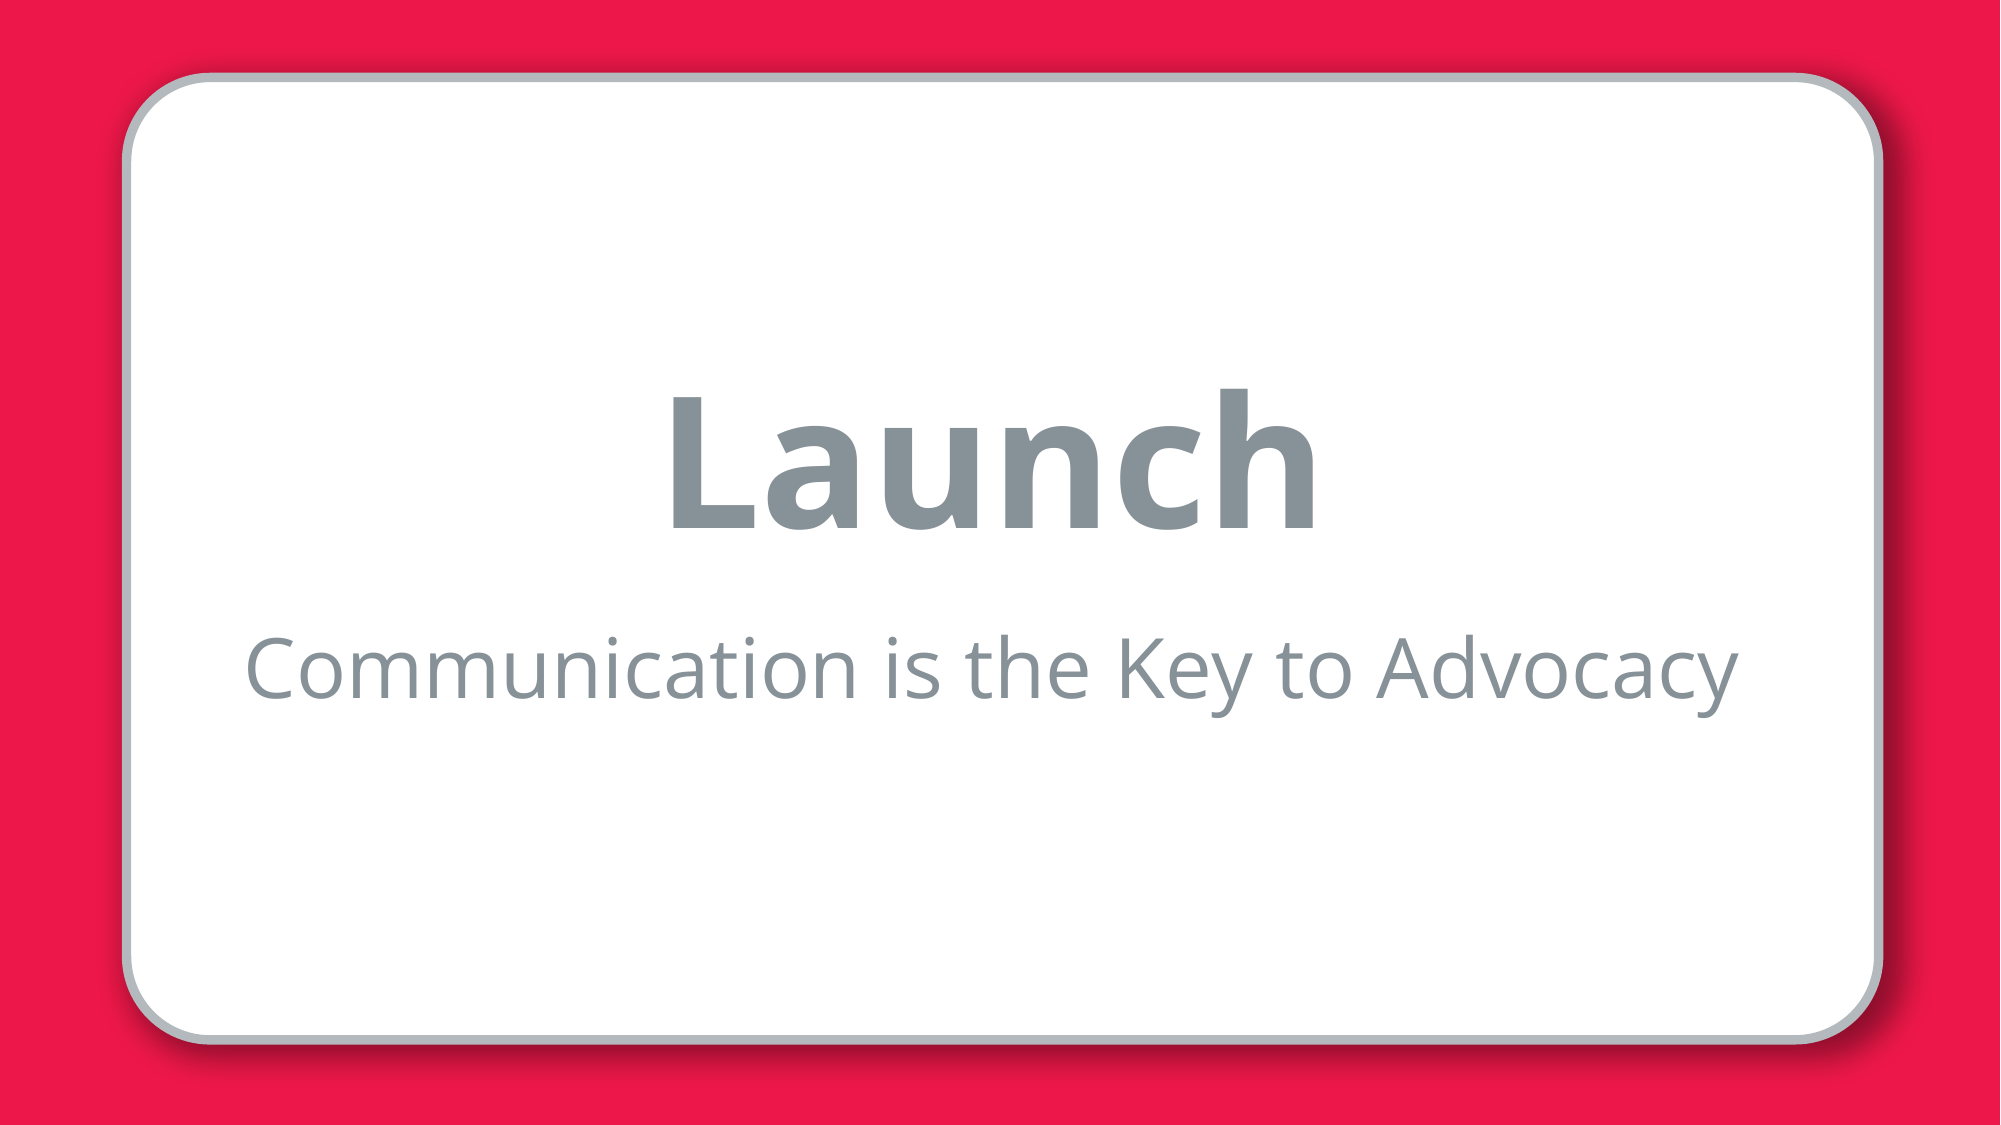

Launch
Communication is the Key to Advocacy